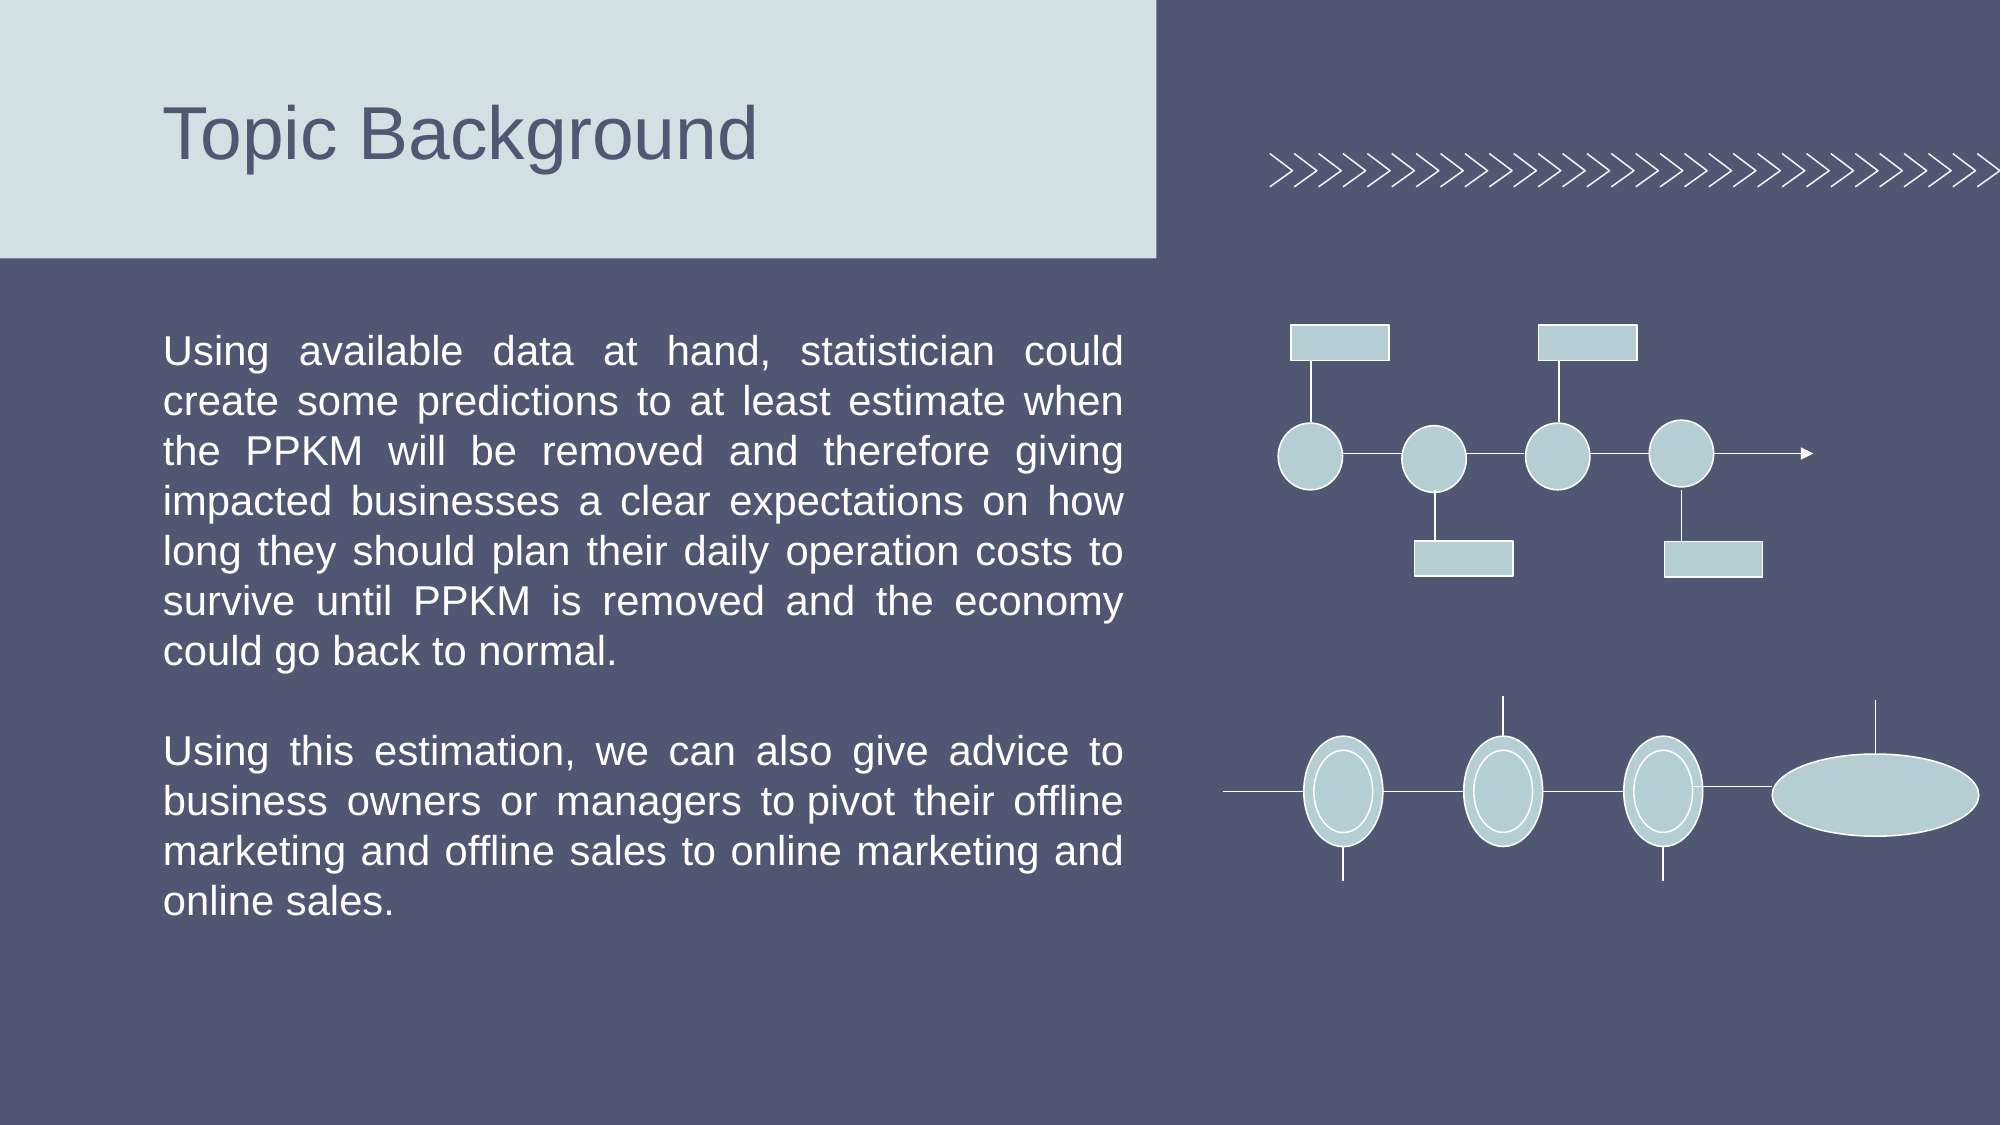

# Topic Background
Using available data at hand, statistician could create some predictions to at least estimate when the PPKM will be removed and therefore giving impacted businesses a clear expectations on how long they should plan their daily operation costs to survive until PPKM is removed and the economy could go back to normal.

Using this estimation, we can also give advice to business owners or managers to pivot their offline marketing and offline sales to online marketing and online sales.